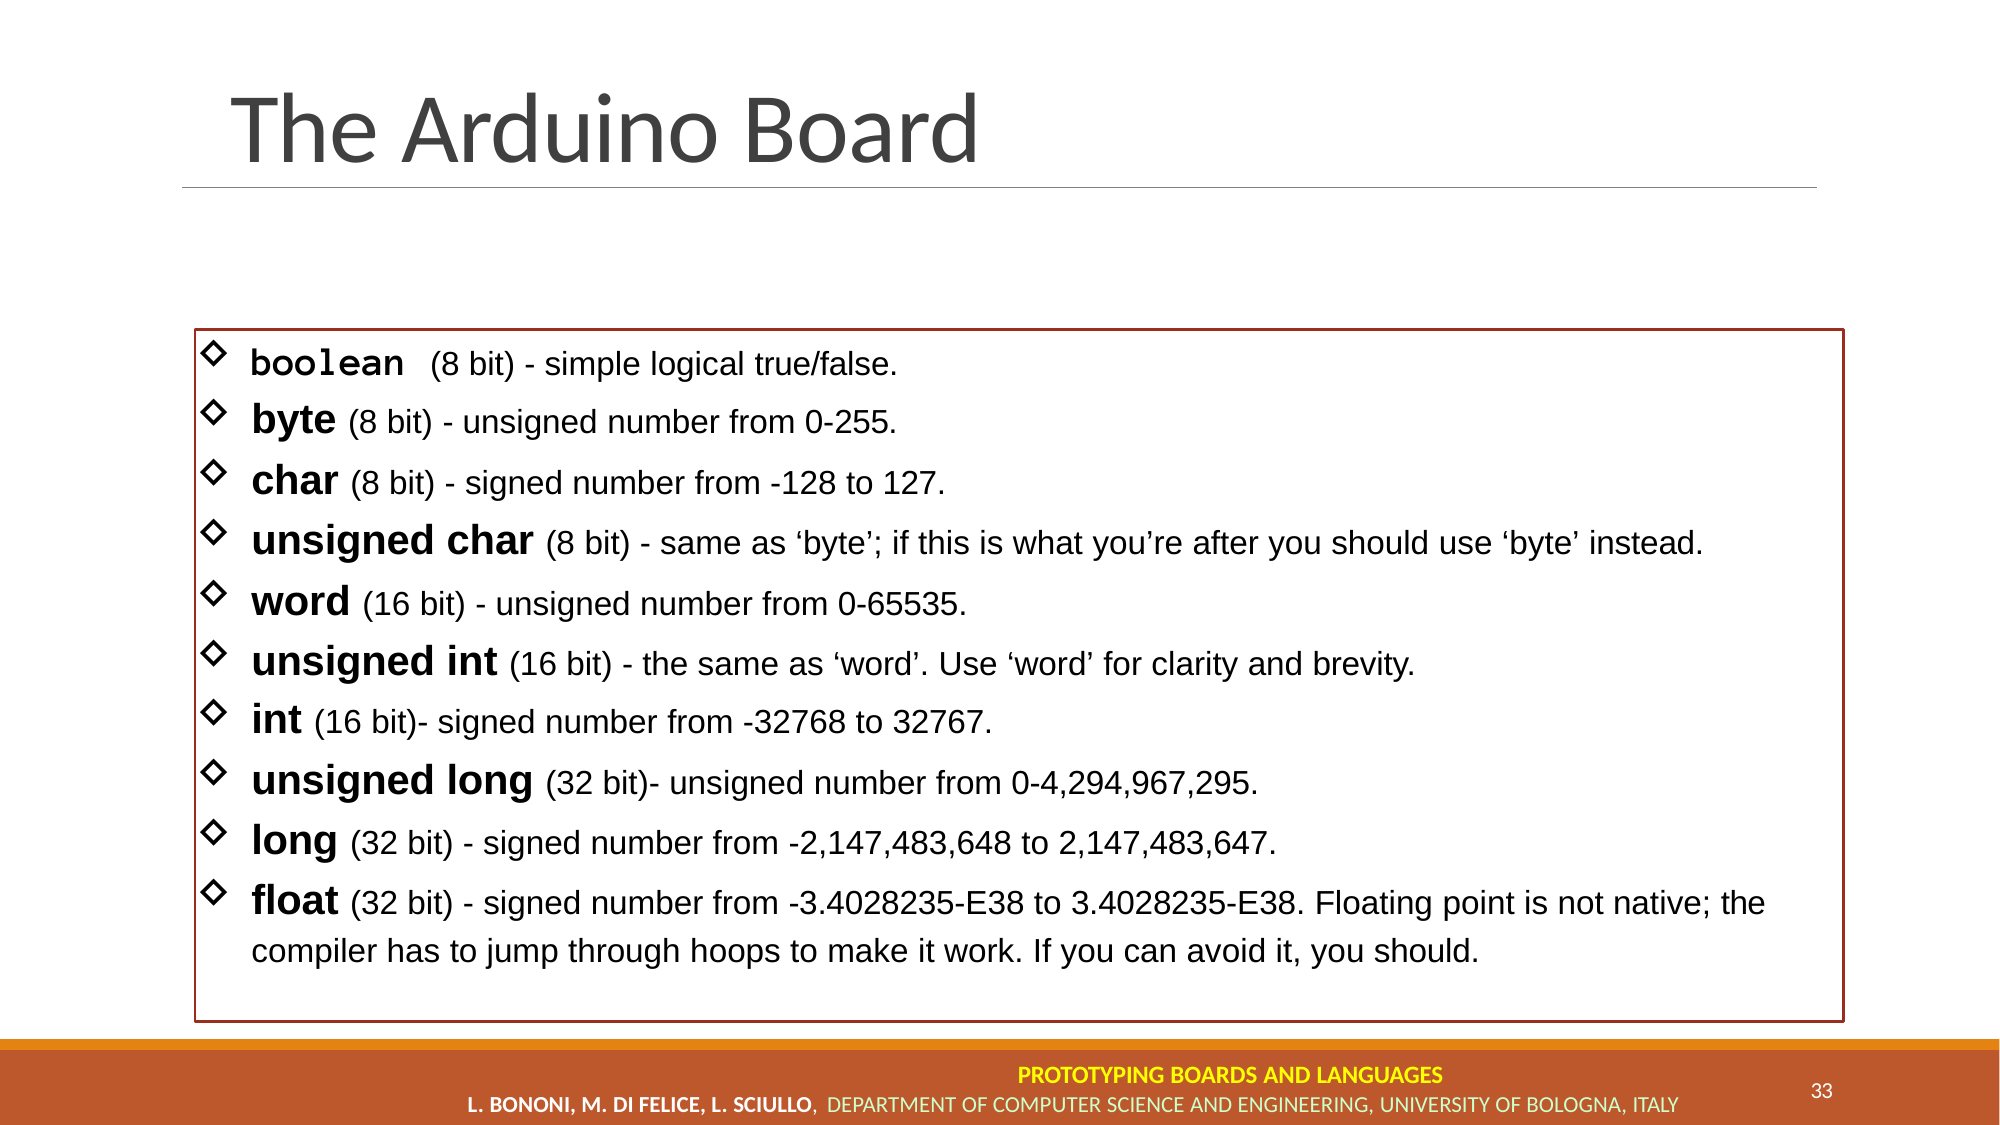

# The Arduino Board
boolean (8 bit) - simple logical true/false.
byte (8 bit) - unsigned number from 0-255.
char (8 bit) - signed number from -128 to 127.
unsigned char (8 bit) - same as ‘byte’; if this is what you’re after you should use ‘byte’ instead.
word (16 bit) - unsigned number from 0-65535.
unsigned int (16 bit) - the same as ‘word’. Use ‘word’ for clarity and brevity.
int (16 bit)- signed number from -32768 to 32767.
unsigned long (32 bit)- unsigned number from 0-4,294,967,295.
long (32 bit) - signed number from -2,147,483,648 to 2,147,483,647.
float (32 bit) - signed number from -3.4028235-E38 to 3.4028235-E38. Floating point is not native; the compiler has to jump through hoops to make it work. If you can avoid it, you should.

PROTOTYPING BOARDS AND LANGUAGES
L. BONONI, M. DI FELICE, L. SCIULLO, DEPARTMENT OF COMPUTER SCIENCE AND ENGINEERING, UNIVERSITY OF BOLOGNA, ITALY
33